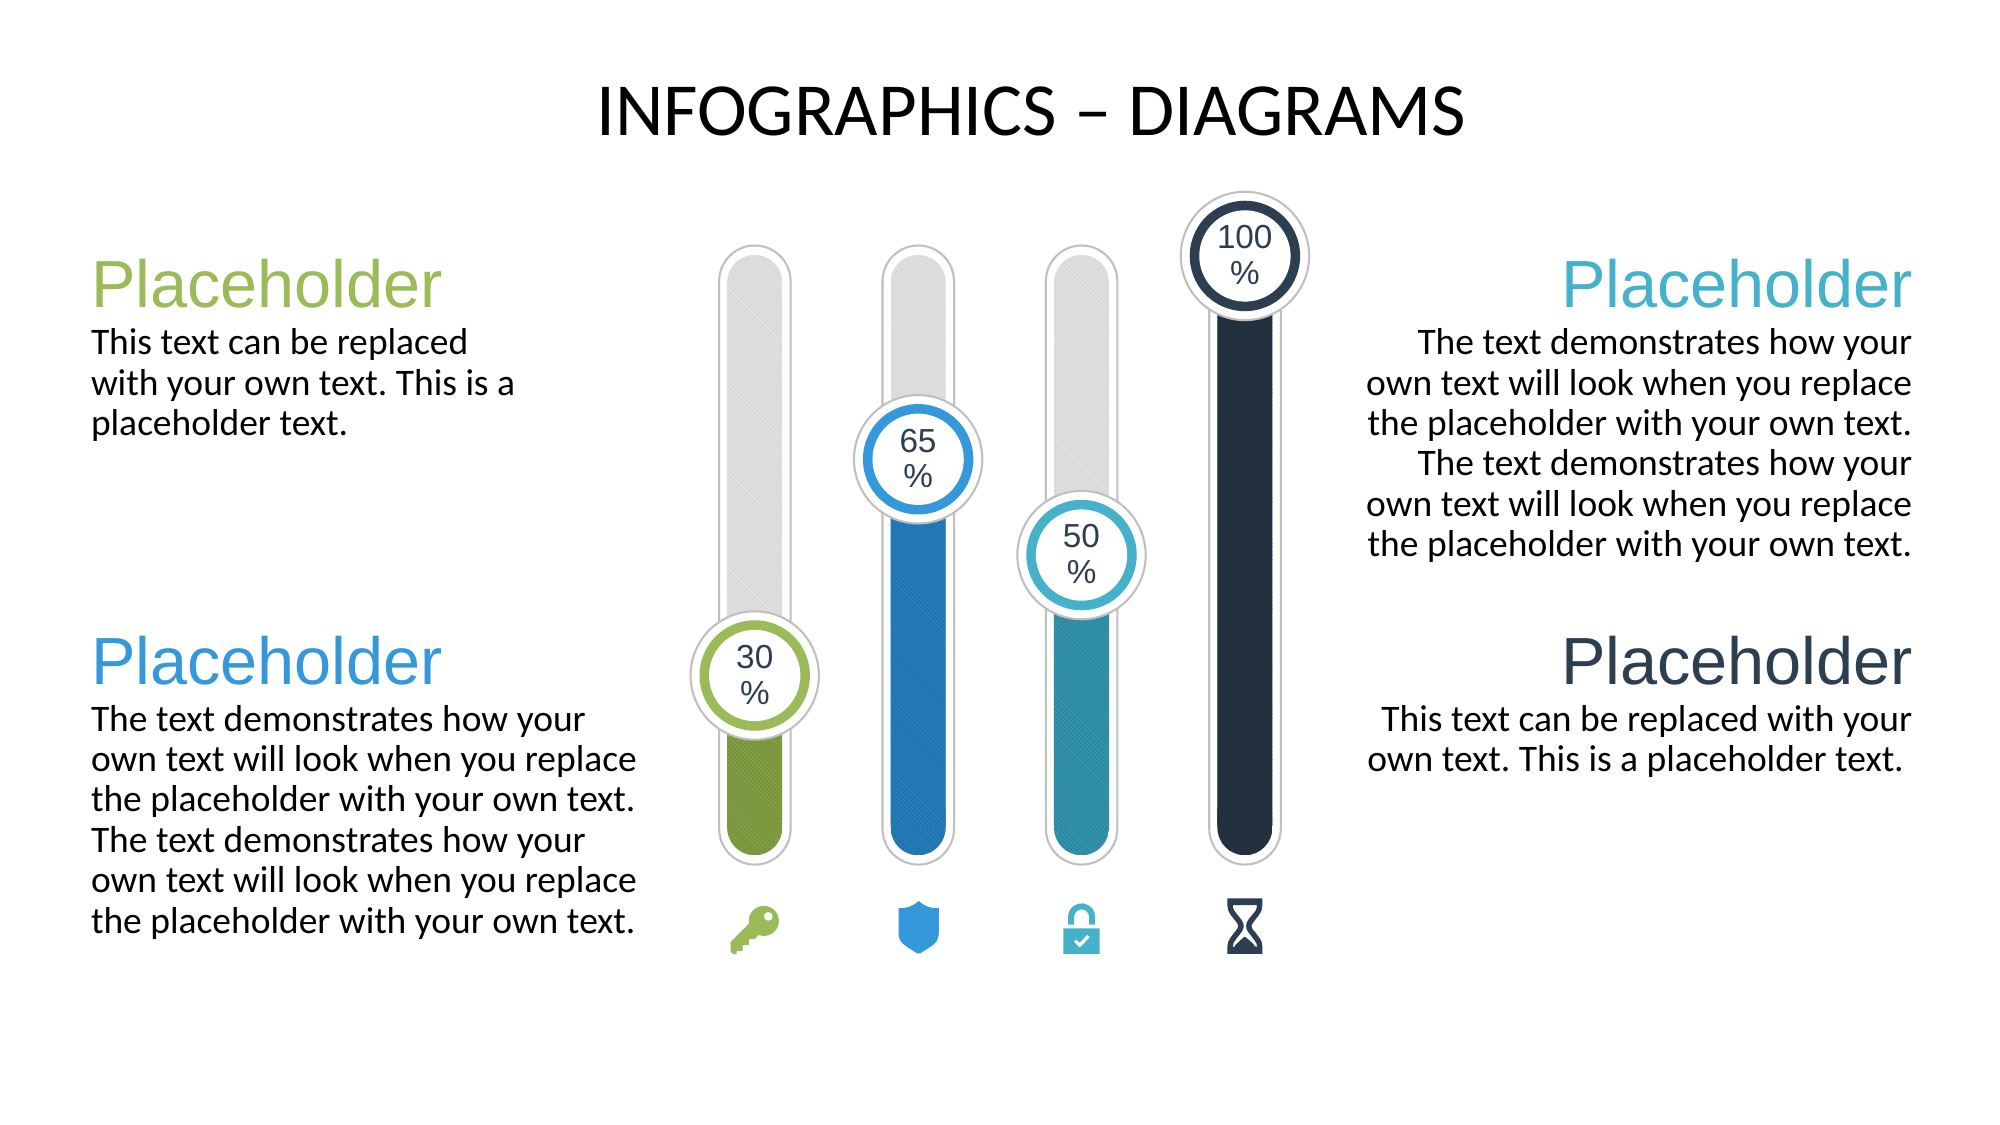

# Infographics – Diagrams

100%

Placeholder
This text can be replaced
with your own text. This is a placeholder text.
Placeholder
The text demonstrates how your own text will look when you replace the placeholder with your own text. The text demonstrates how your own text will look when you replace the placeholder with your own text.

65%

50%

30%
Placeholder
The text demonstrates how your own text will look when you replace the placeholder with your own text. The text demonstrates how your own text will look when you replace the placeholder with your own text.
Placeholder
This text can be replaced with your own text. This is a placeholder text.